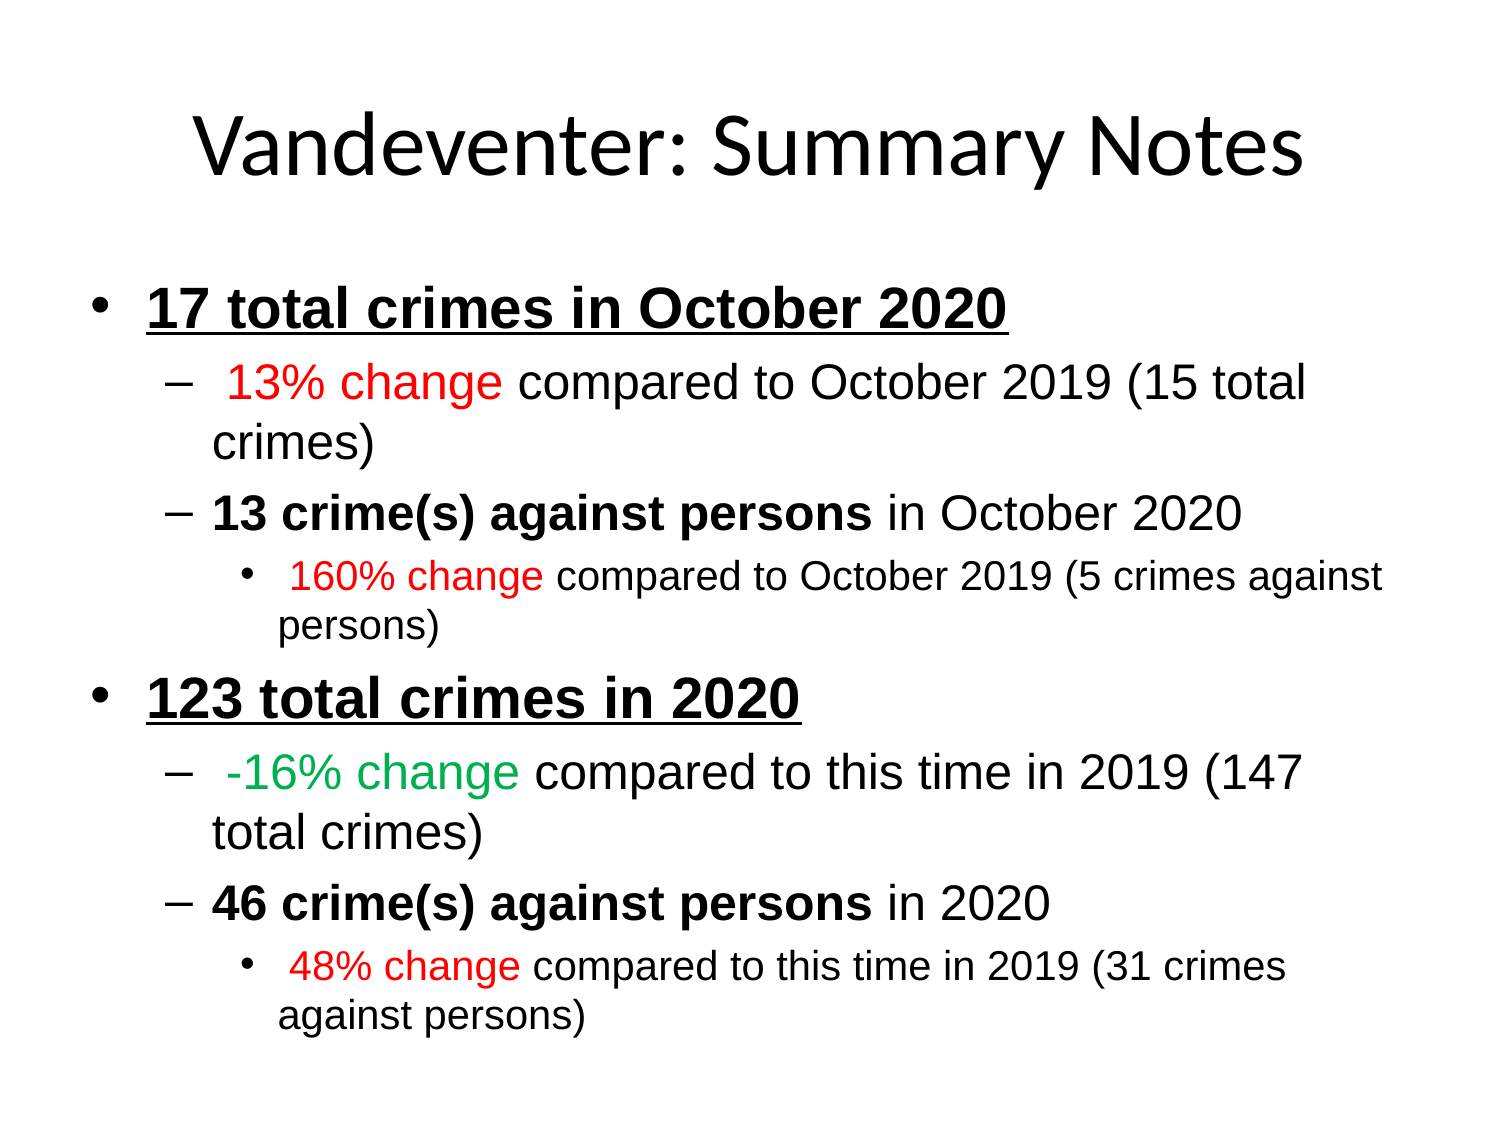

# Vandeventer: Summary Notes
17 total crimes in October 2020
 13% change compared to October 2019 (15 total crimes)
13 crime(s) against persons in October 2020
 160% change compared to October 2019 (5 crimes against persons)
123 total crimes in 2020
 -16% change compared to this time in 2019 (147 total crimes)
46 crime(s) against persons in 2020
 48% change compared to this time in 2019 (31 crimes against persons)